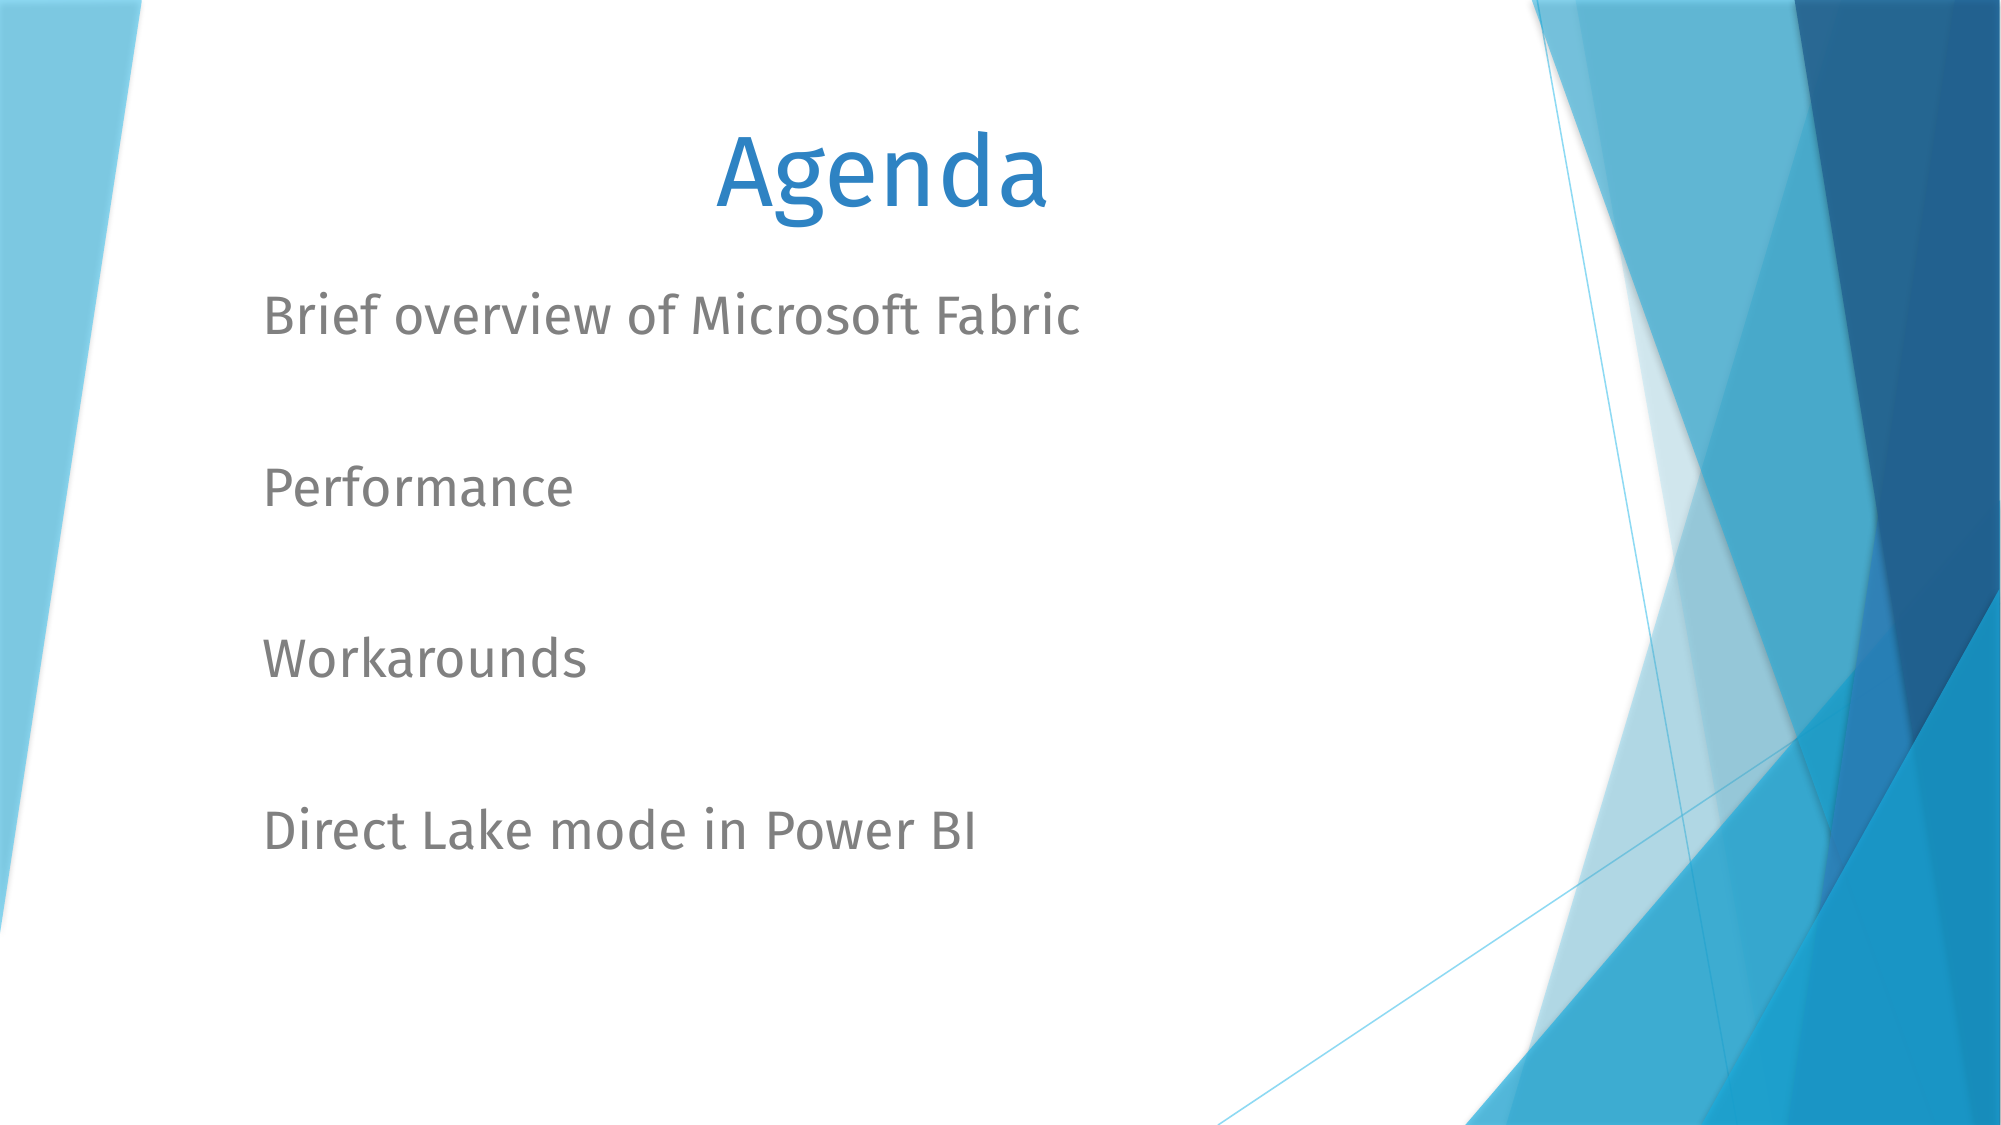

# Agenda
Brief overview of Microsoft Fabric

Performance

Workarounds

Direct Lake mode in Power BI